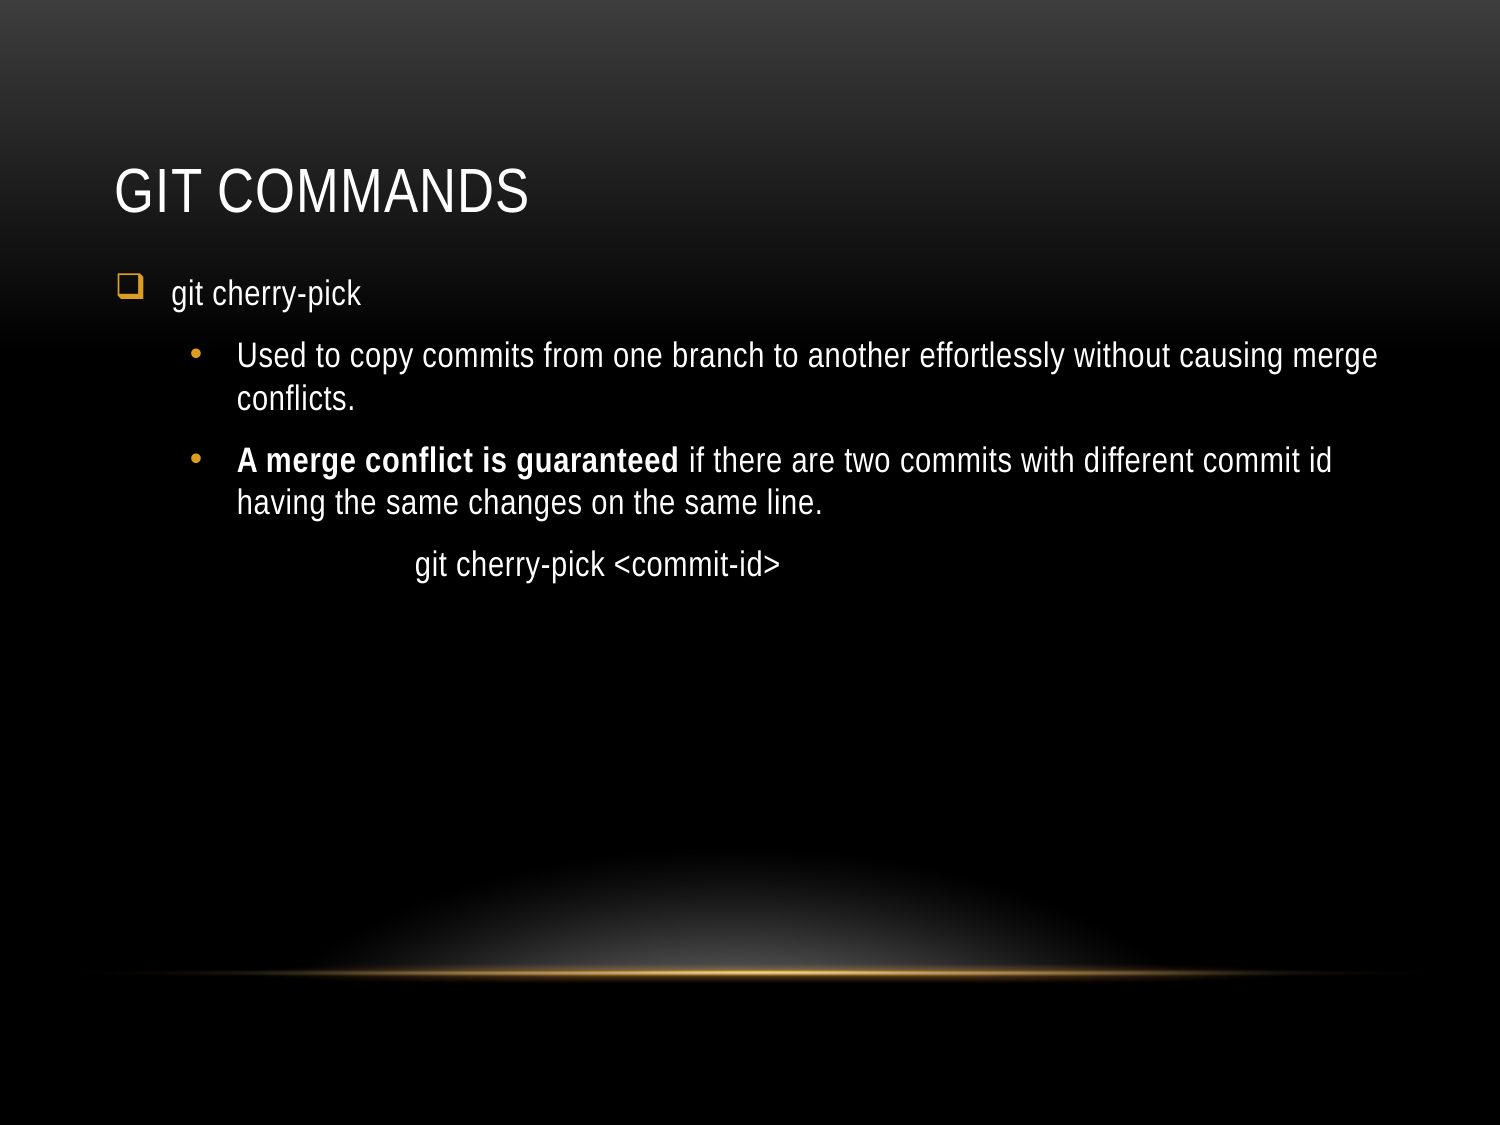

# Git Commands
git cherry-pick
Used to copy commits from one branch to another effortlessly without causing merge conflicts.
A merge conflict is guaranteed if there are two commits with different commit id having the same changes on the same line.
		git cherry-pick <commit-id>